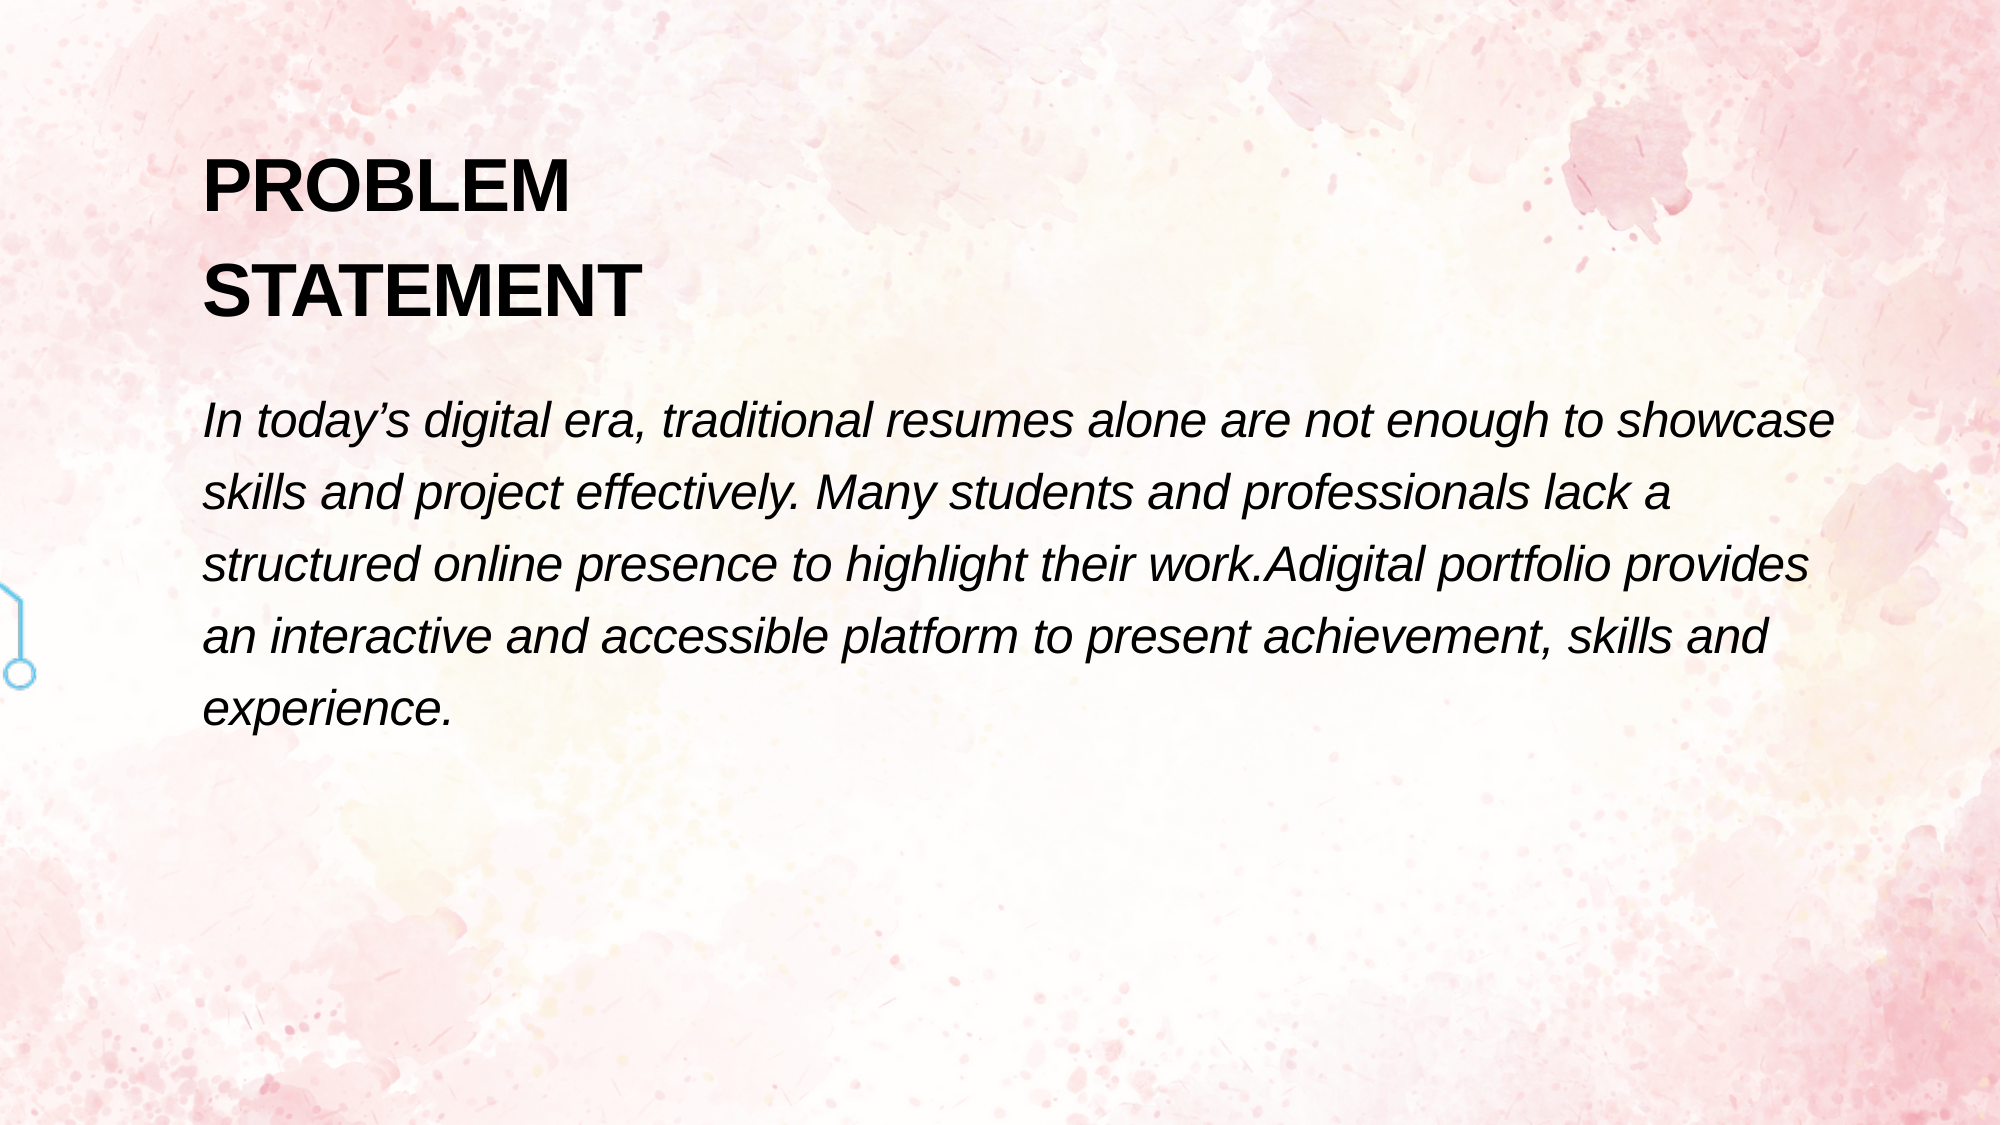

PROBLEM STATEMENT
In today’s digital era, traditional resumes alone are not enough to showcase skills and project effectively. Many students and professionals lack a structured online presence to highlight their work.Adigital portfolio provides an interactive and accessible platform to present achievement, skills and experience.